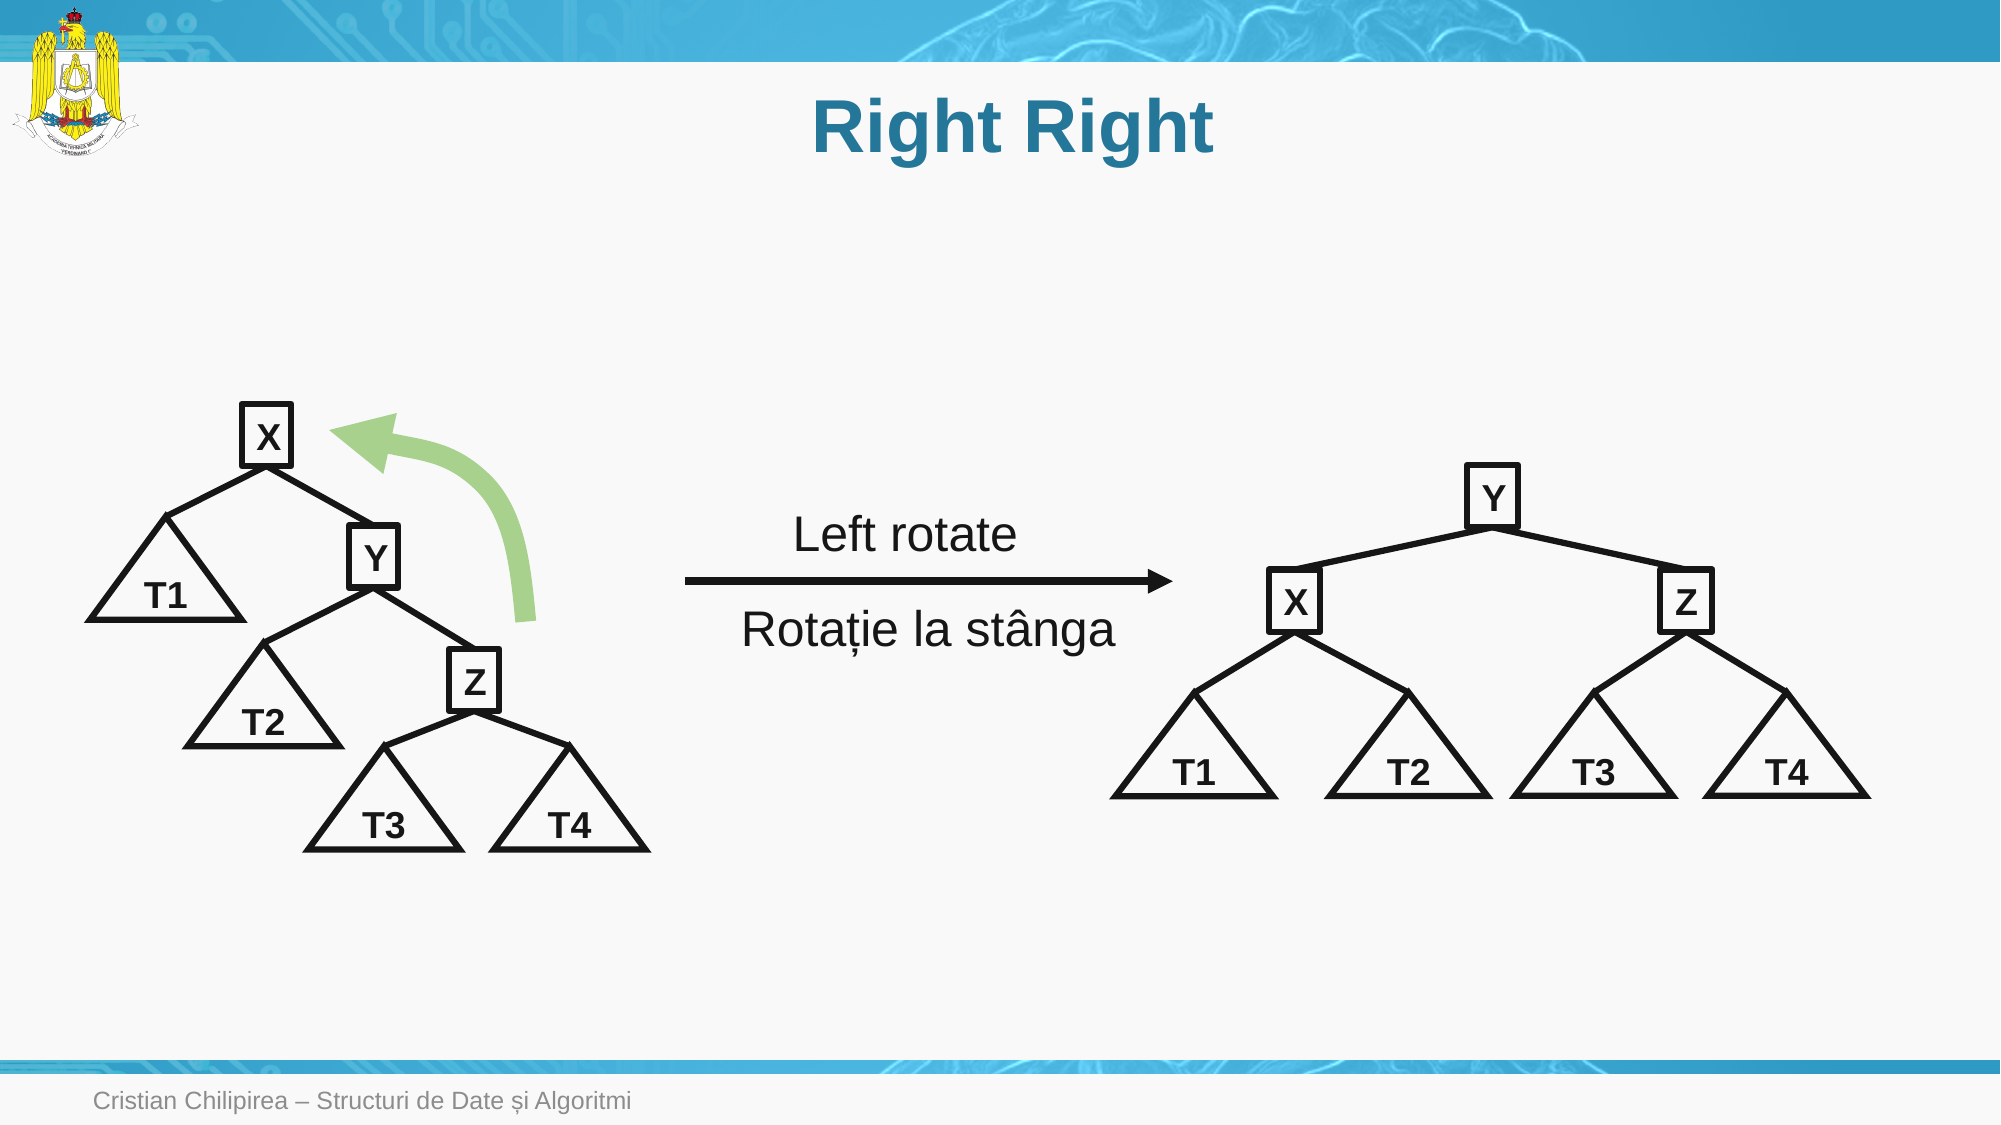

# Right Right
X

Y
Left rotate
T1
Y
Z
X
Rotație la stânga
T2
Z
T3
T4
T2
T1
T3
T4
Cristian Chilipirea – Structuri de Date și Algoritmi